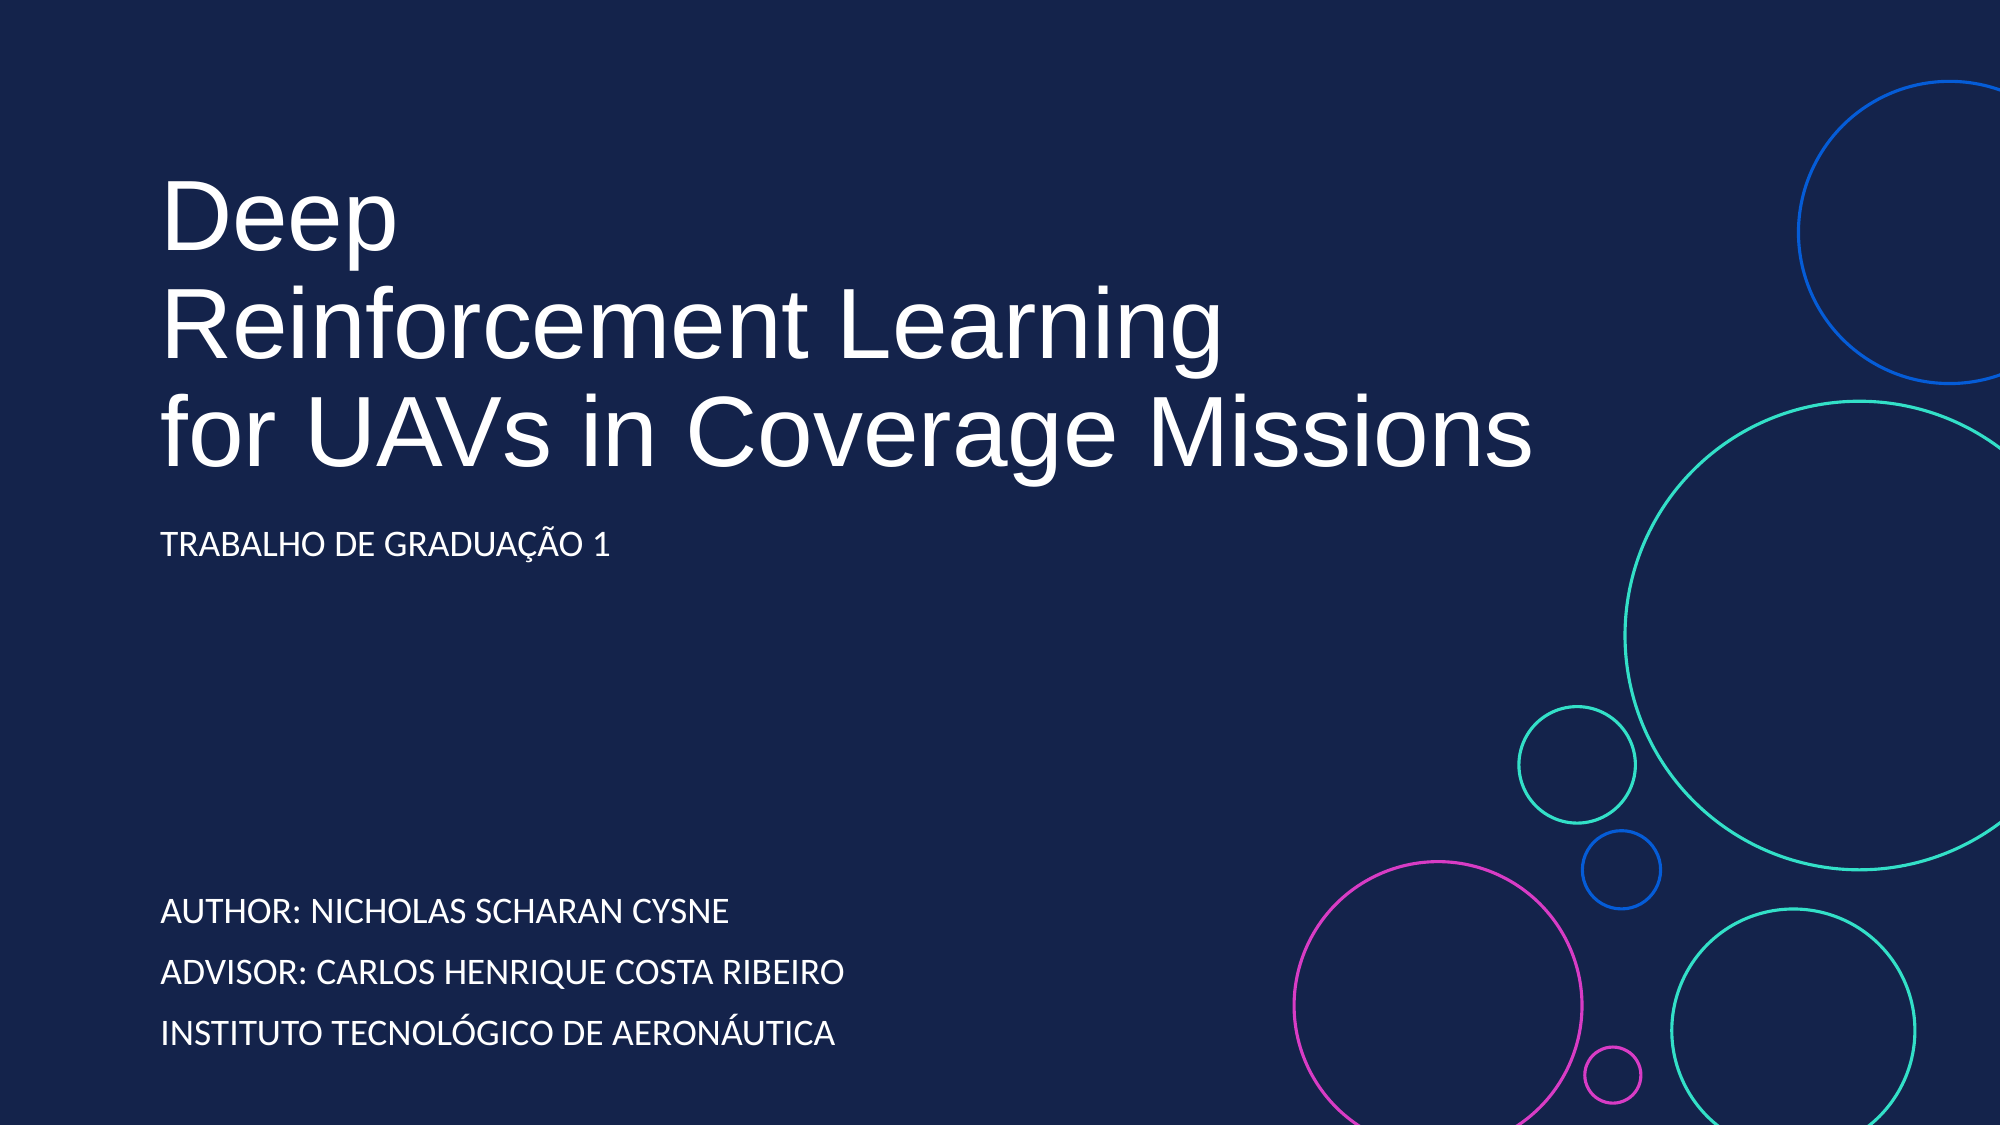

# Deep Reinforcement Learning for UAVs in Coverage Missions

TRABALHO DE GRADUAÇÃO 1

AUTHOR: NICHOLAS SCHARAN CYSNE
ADVISOR: CARLOS HENRIQUE COSTA RIBEIRO
INSTITUTO TECNOLÓGICO DE AERONÁUTICA